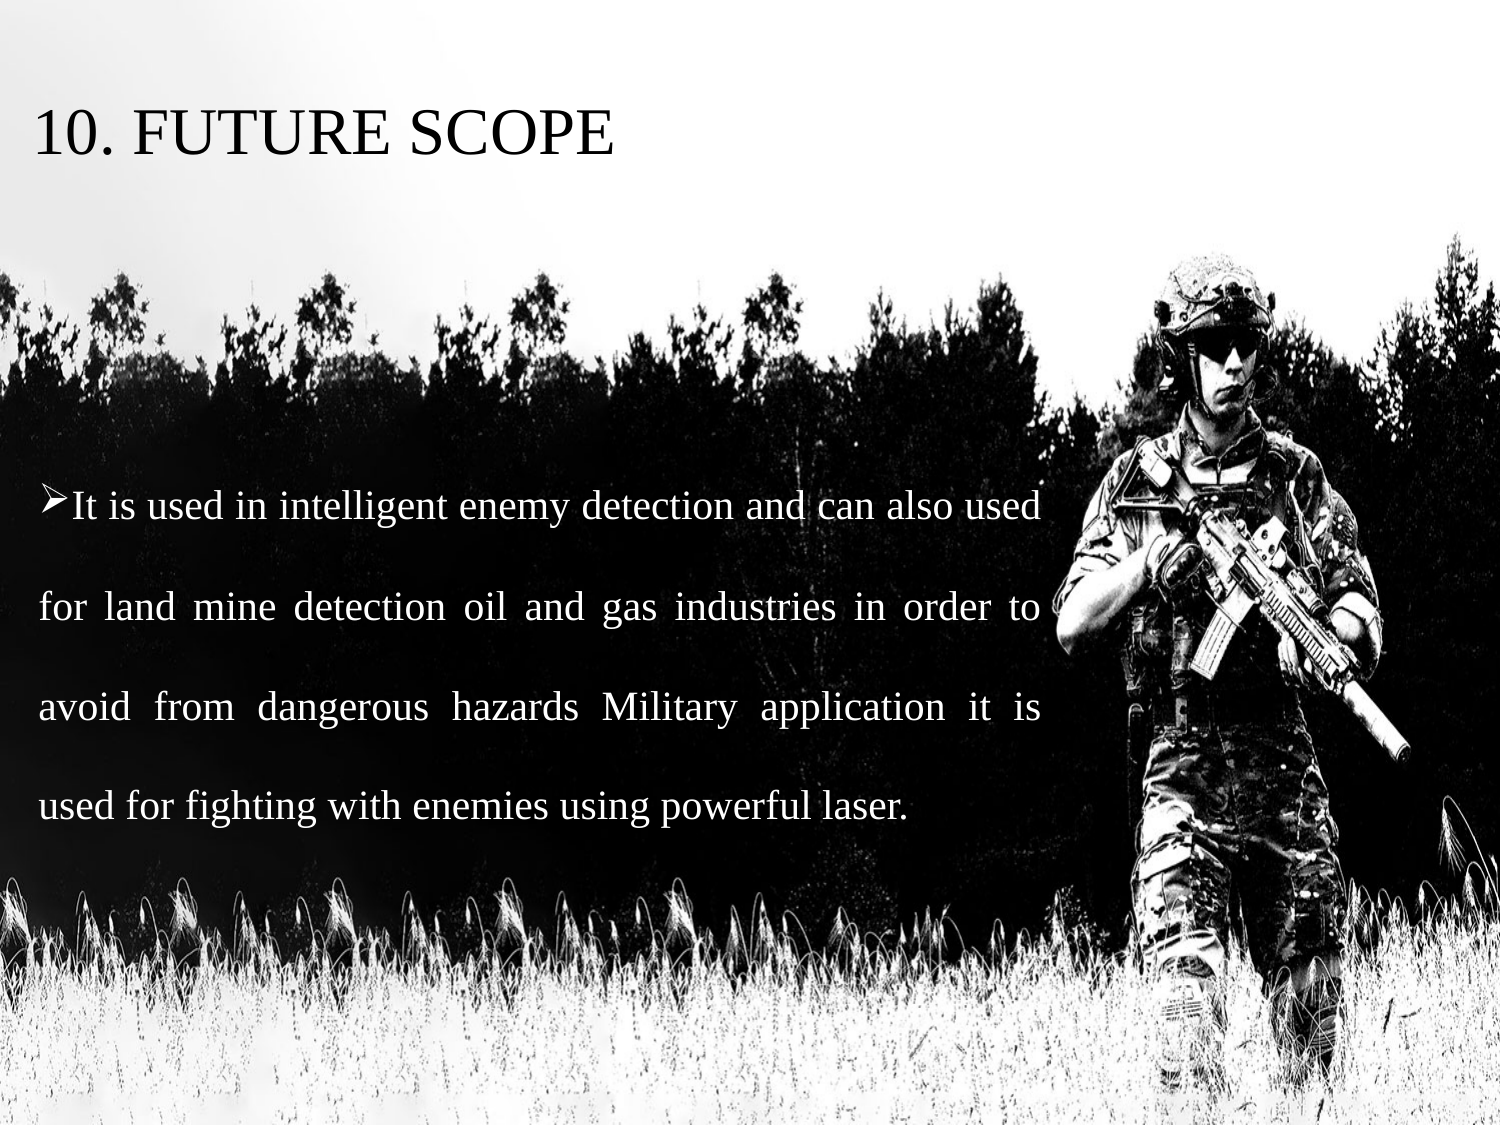

10. FUTURE SCOPE
It is used in intelligent enemy detection and can also used for land mine detection oil and gas industries in order to avoid from dangerous hazards Military application it is used for fighting with enemies using powerful laser.